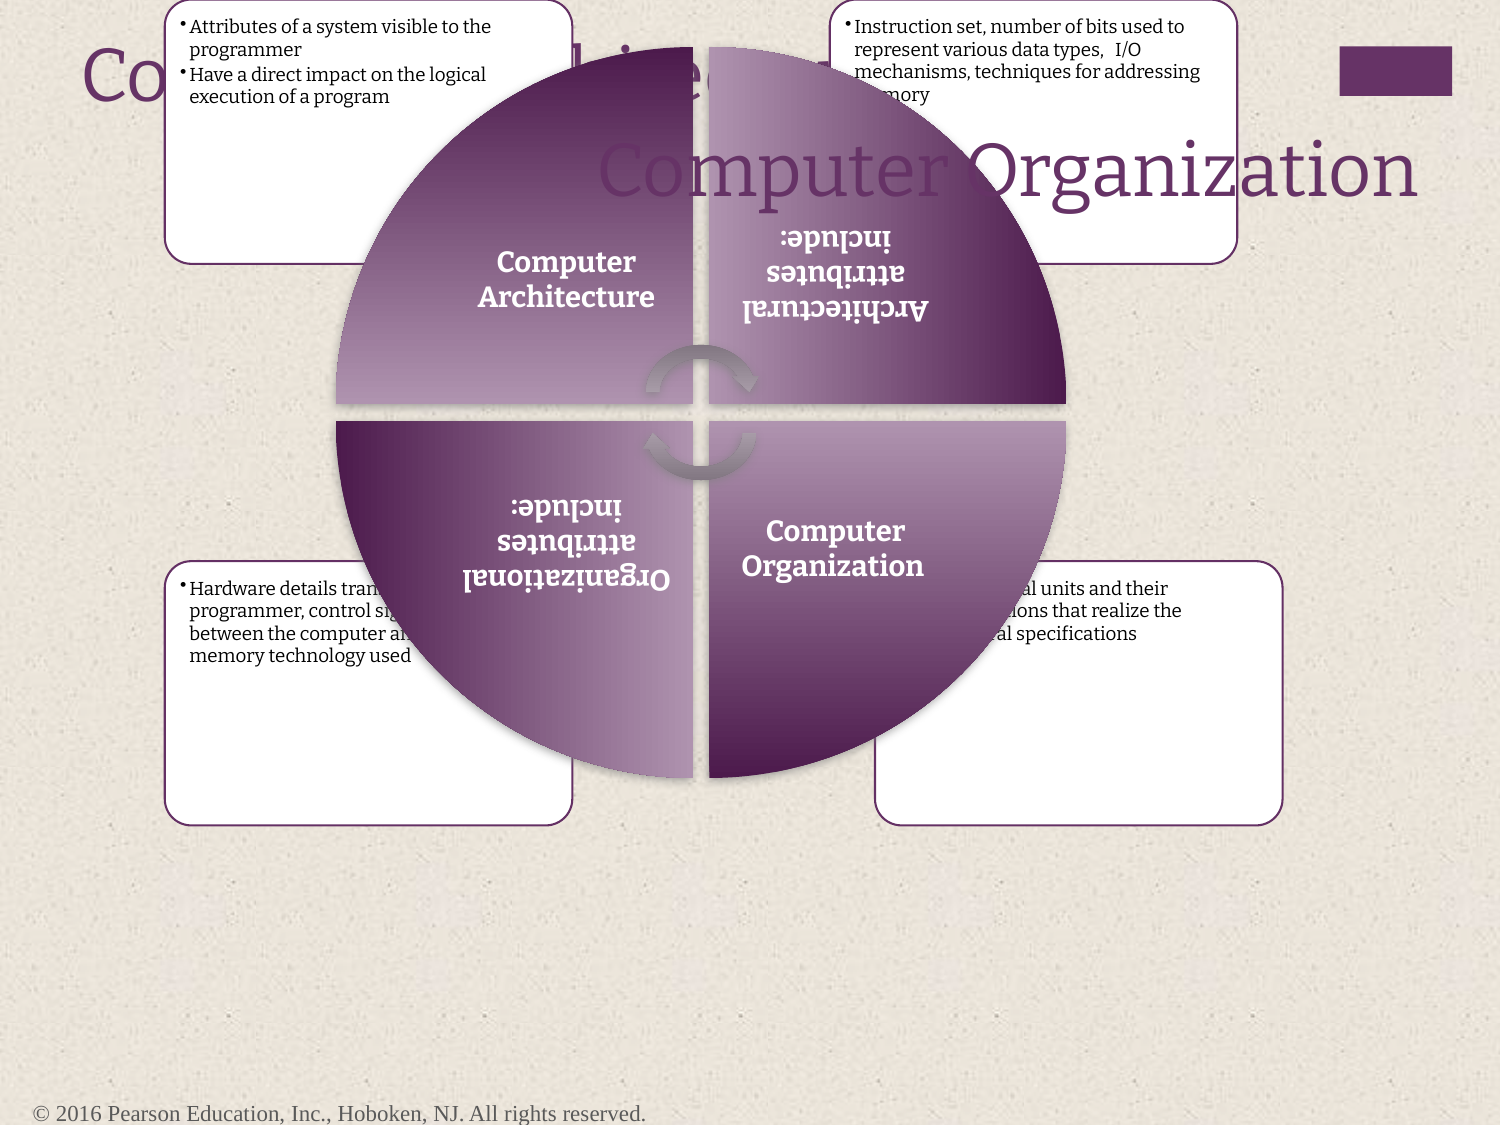

Computer Architecture
Computer Organization
Attributes of a system visible to the programmer
Have a direct impact on the logical execution of a program
Instruction set, number of bits used to represent various data types,   I/O mechanisms, techniques for addressing memory
The operational units and their interconnections that realize the architectural specifications
Hardware details transparent to the programmer, control signals, interfaces between the computer and peripherals, memory technology used
Computer Architecture
Architectural attributes include:
Computer Organization
Organizational attributes include:
© 2016 Pearson Education, Inc., Hoboken, NJ. All rights reserved.